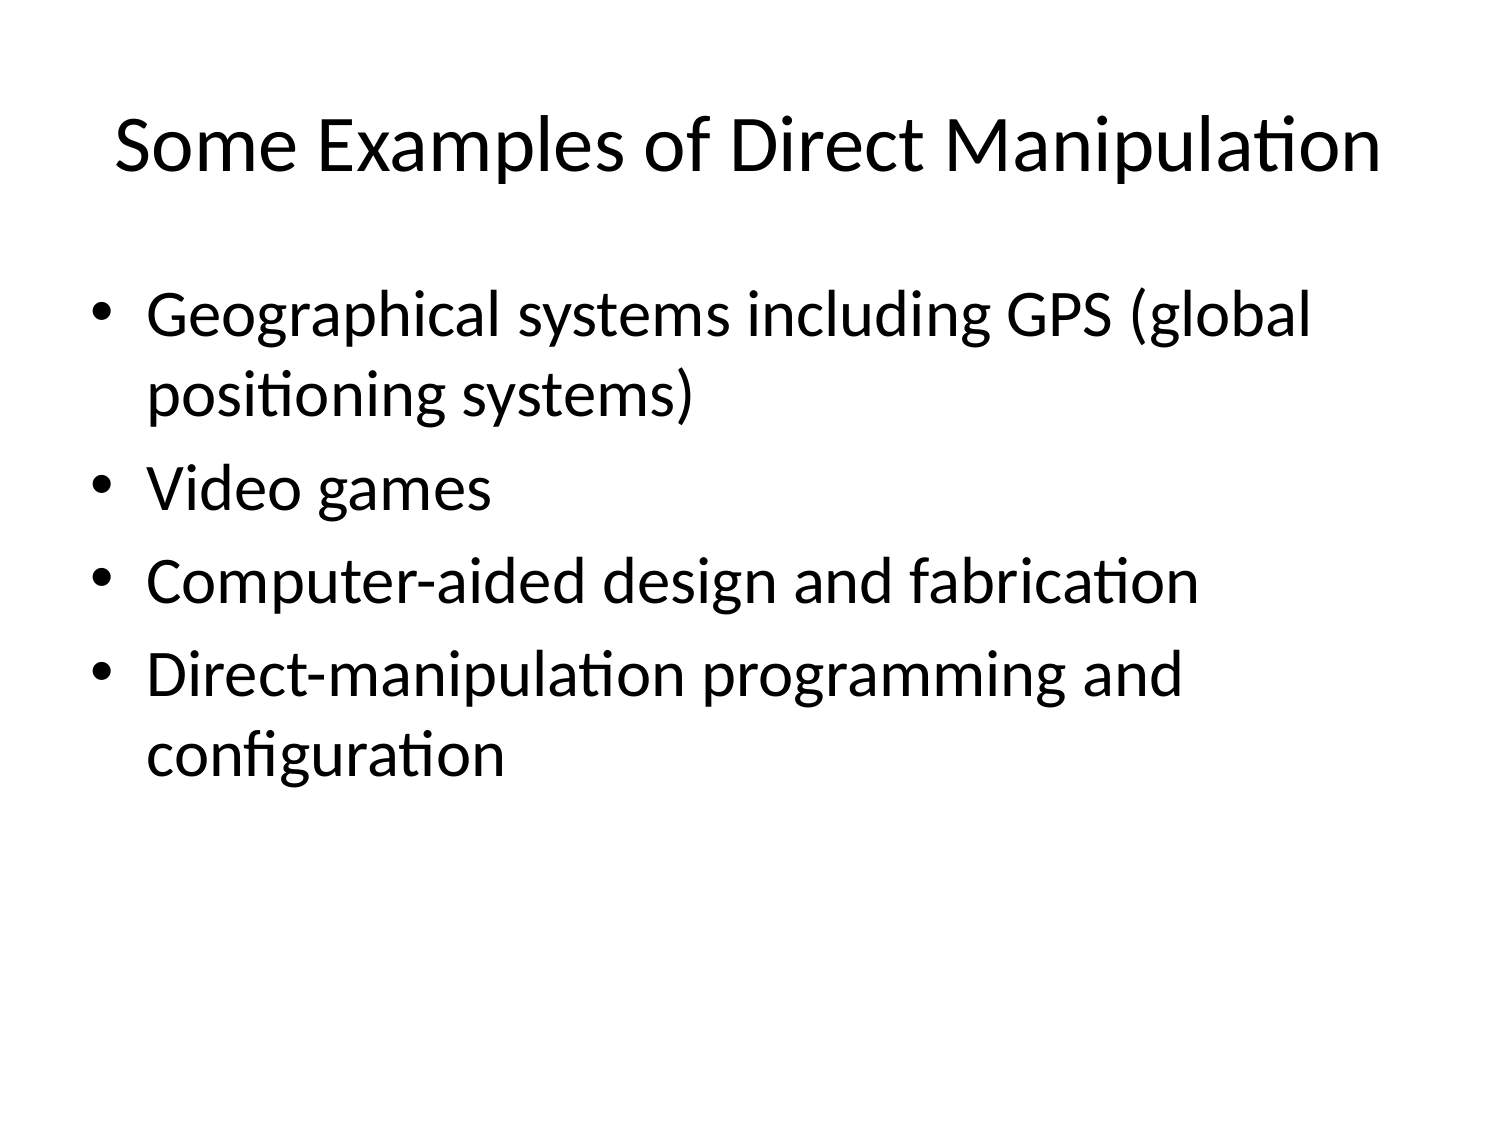

# Some Examples of Direct Manipulation
Geographical systems including GPS (global positioning systems)
Video games
Computer-aided design and fabrication
Direct-manipulation programming and configuration